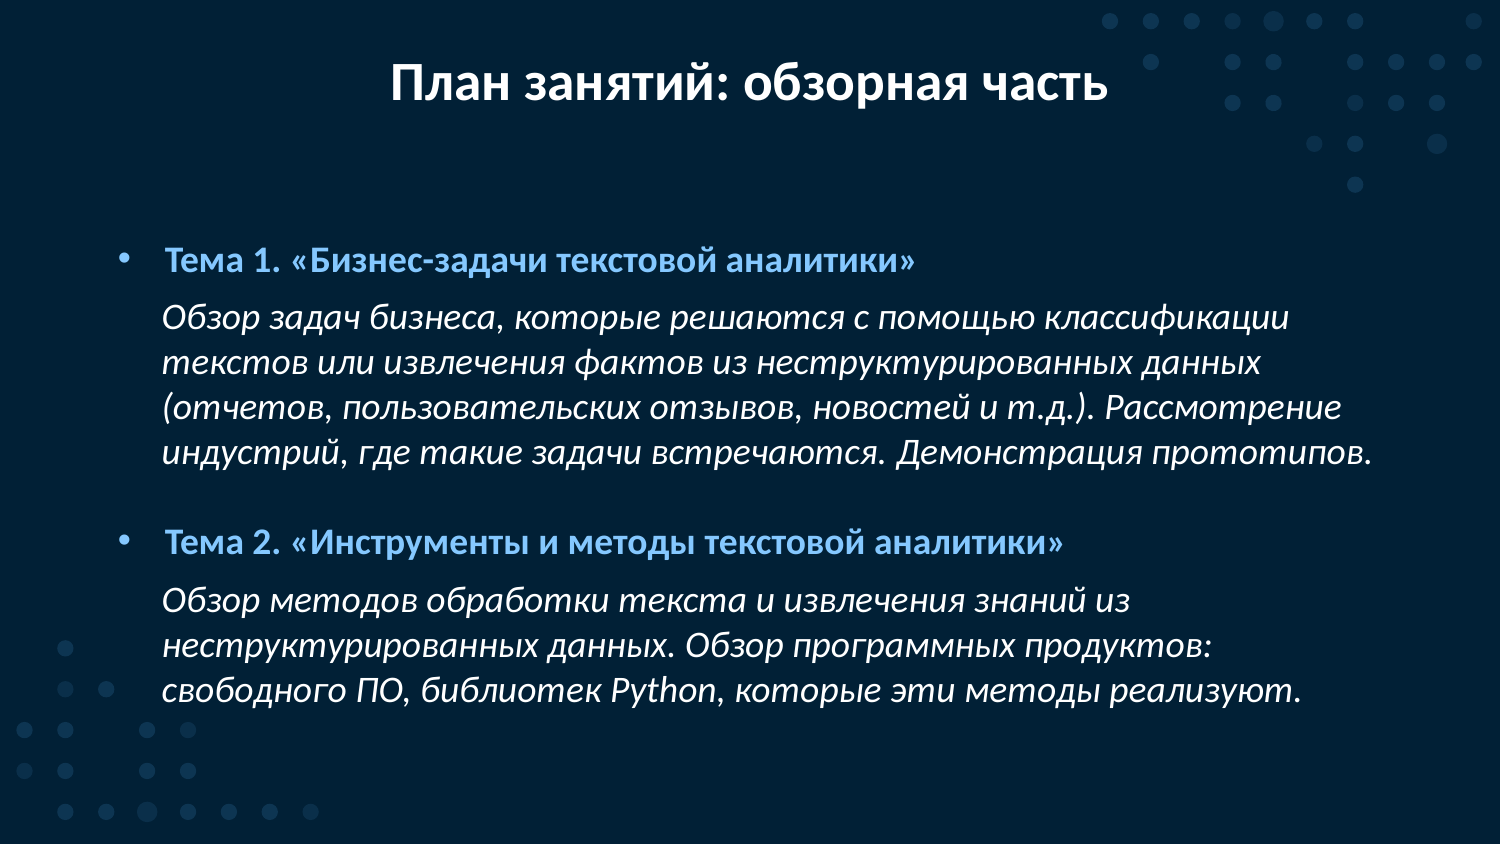

# План занятий: обзорная часть
Тема 1. «Бизнес-задачи текстовой аналитики»
Обзор задач бизнеса, которые решаются с помощью классификации текстов или извлечения фактов из неструктурированных данных (отчетов, пользовательских отзывов, новостей и т.д.). Рассмотрение индустрий, где такие задачи встречаются. Демонстрация прототипов.

Тема 2. «Инструменты и методы текстовой аналитики»
Обзор методов обработки текста и извлечения знаний из неструктурированных данных. Обзор программных продуктов: свободного ПО, библиотек Python, которые эти методы реализуют.